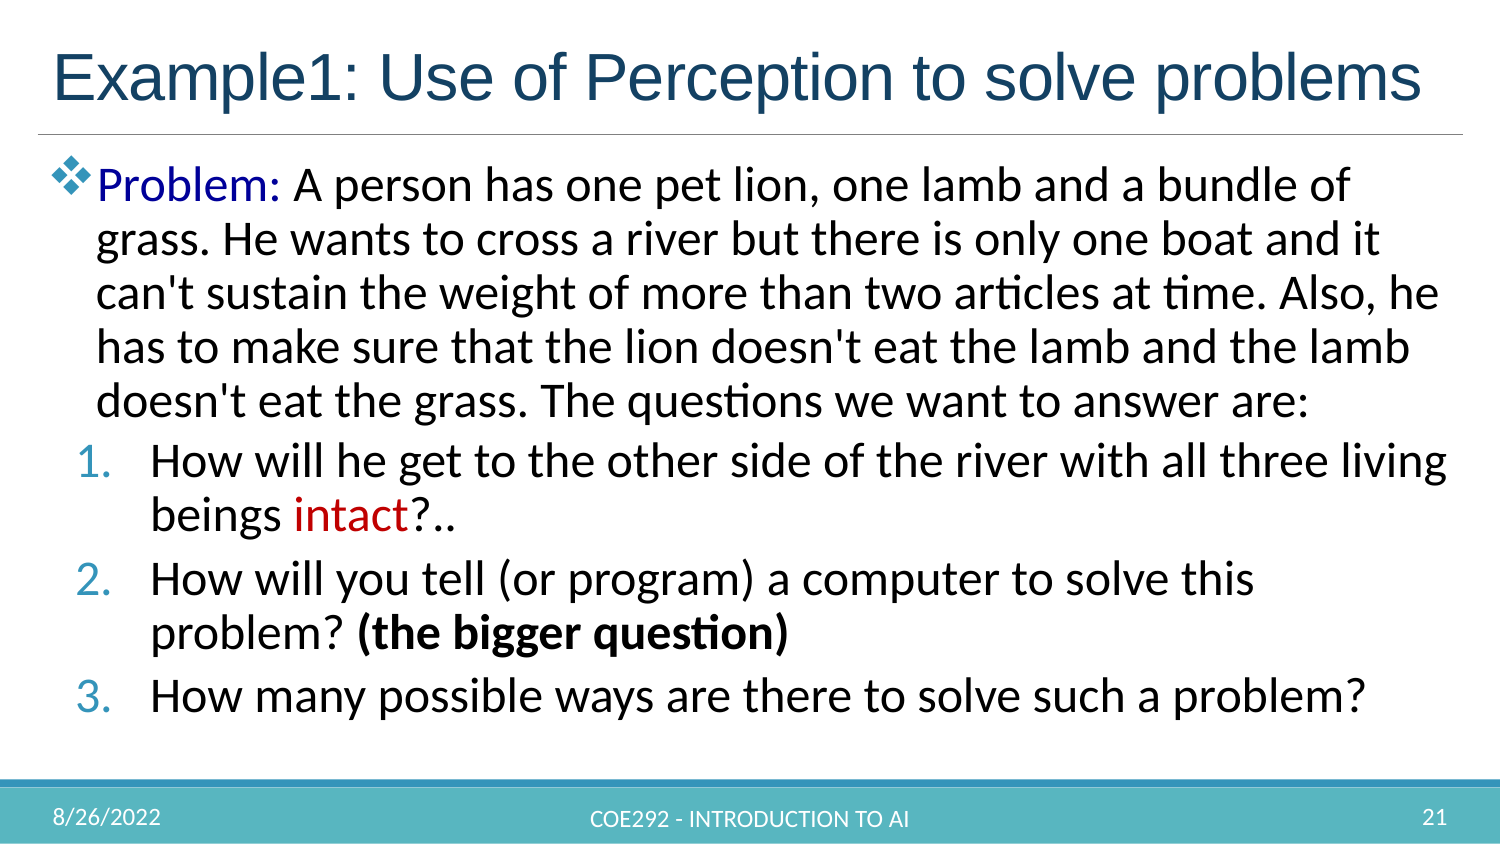

# Example1: Use of Perception to solve problems
Problem: A person has one pet lion, one lamb and a bundle of grass. He wants to cross a river but there is only one boat and it can't sustain the weight of more than two articles at time. Also, he has to make sure that the lion doesn't eat the lamb and the lamb doesn't eat the grass. The questions we want to answer are:
How will he get to the other side of the river with all three living beings intact?..
How will you tell (or program) a computer to solve this problem? (the bigger question)
How many possible ways are there to solve such a problem?

8/26/2022
21
COE292 - Introduction to AI